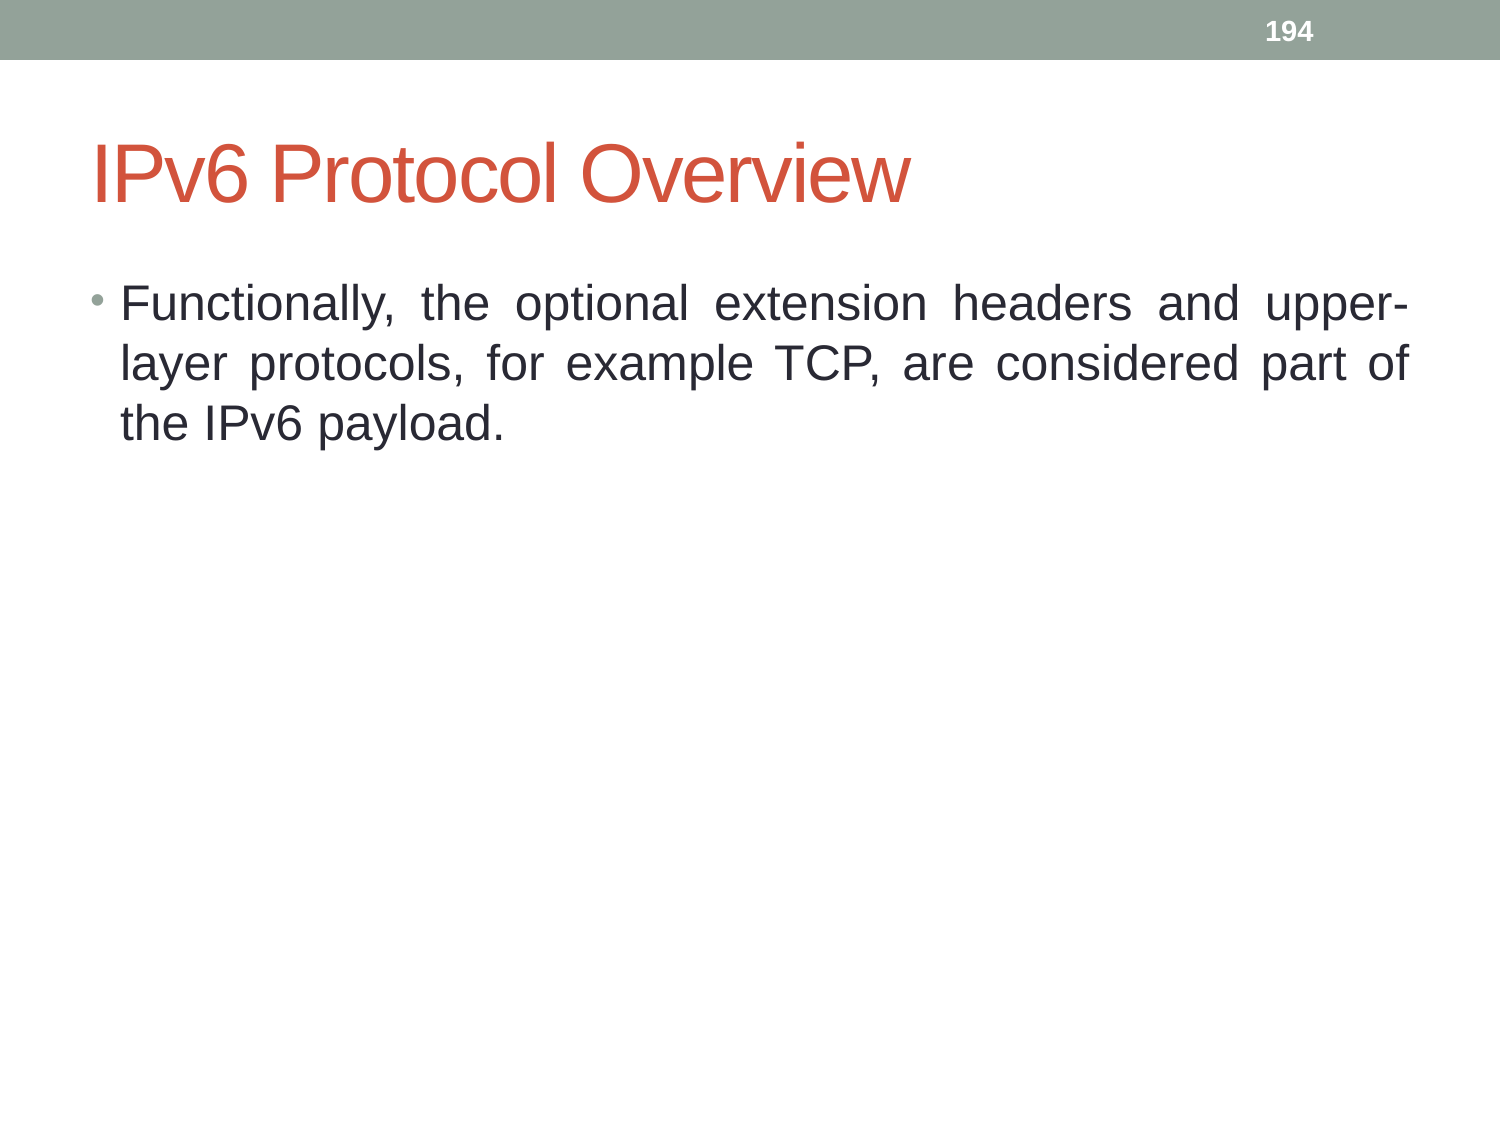

194
# IPv6 Protocol Overview
Functionally, the optional extension headers and upper-layer protocols, for example TCP, are considered part of the IPv6 payload.